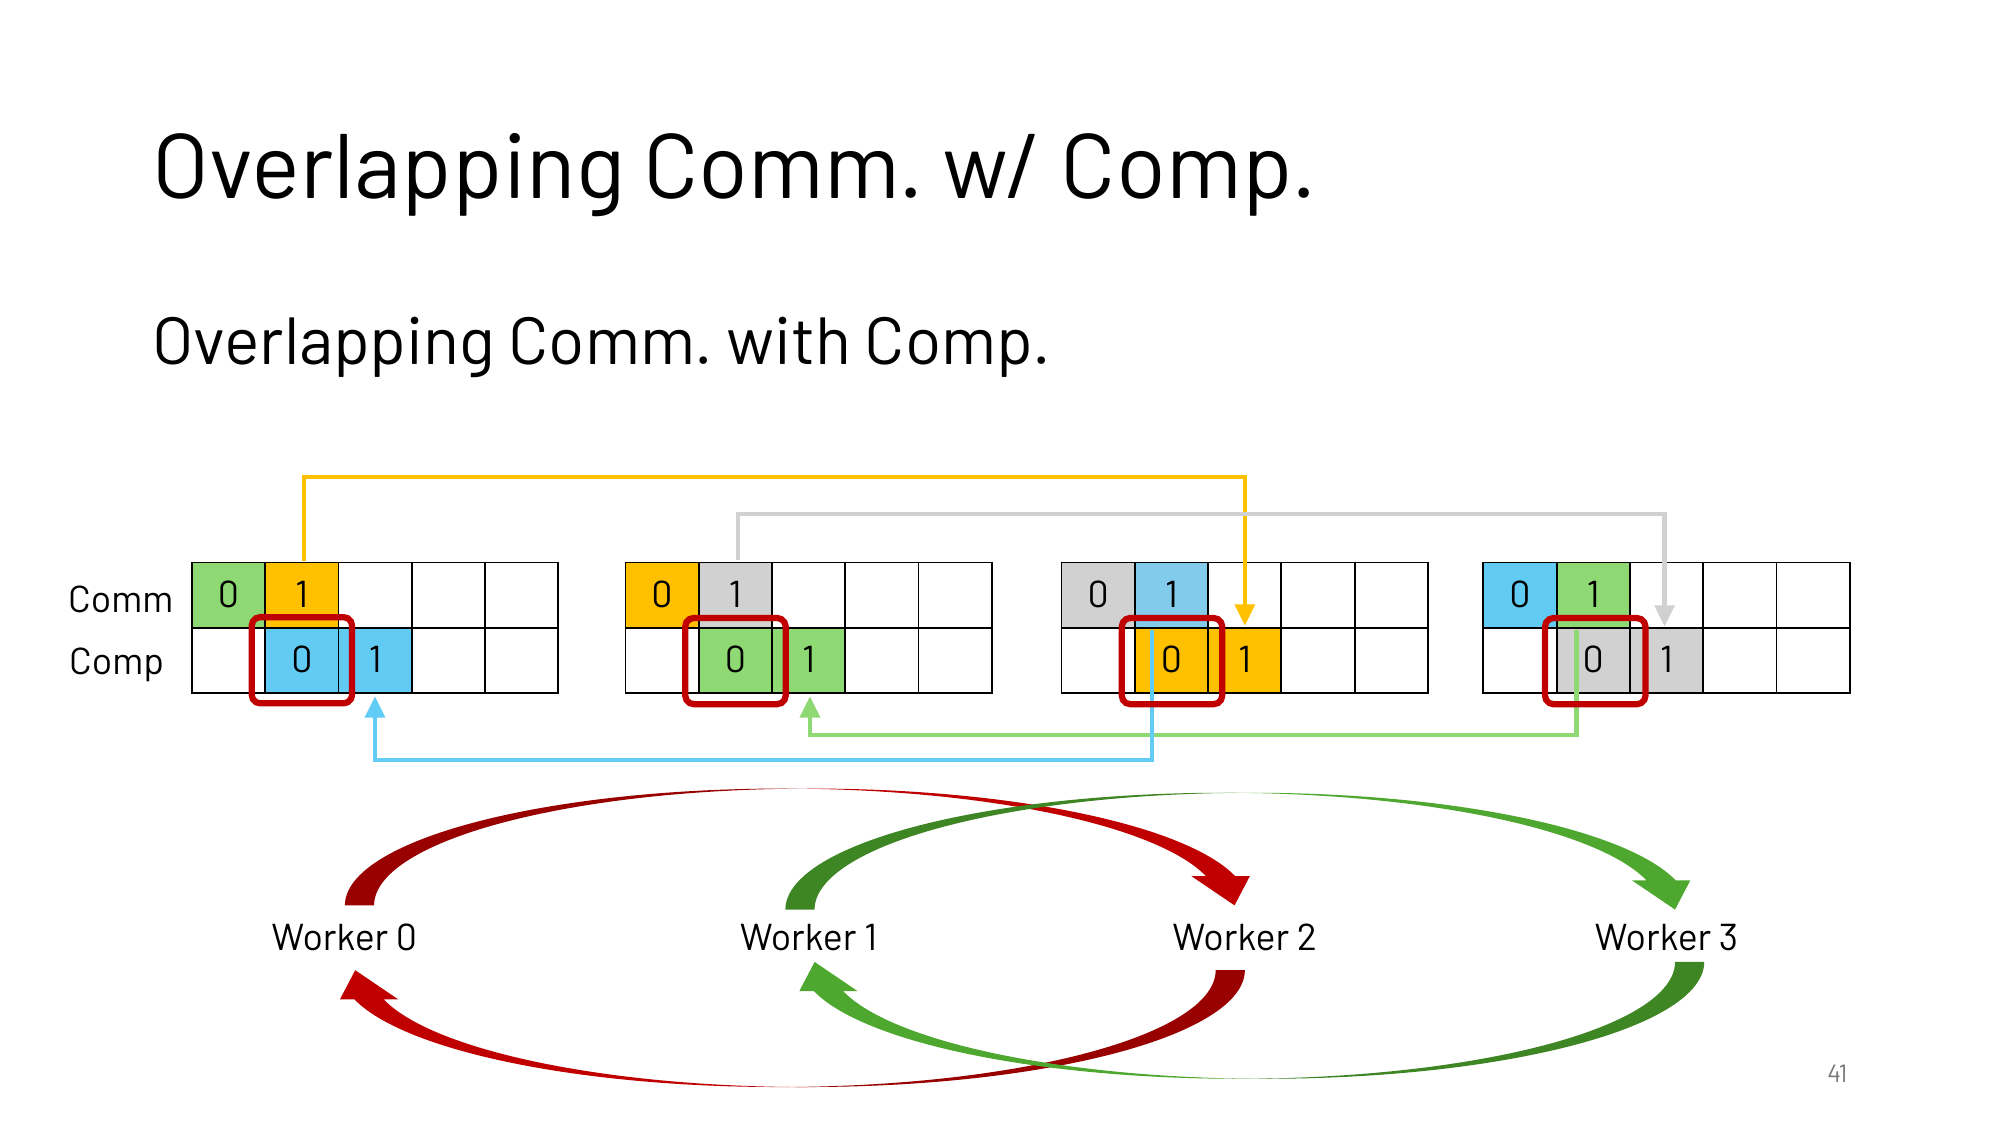

# Overlapping Comm. w/ Comp.
Overlapping Comm. with Comp.

| 0 | 1 |  |  |  |
| --- | --- | --- | --- | --- |
|  | 0 | 1 |  |  |
| 0 | 1 |  |  |  |
| --- | --- | --- | --- | --- |
|  | 0 | 1 |  |  |
| 0 | 1 |  |  |  |
| --- | --- | --- | --- | --- |
|  | 0 | 1 |  |  |
| 0 | 1 |  |  |  |
| --- | --- | --- | --- | --- |
|  | 0 | 1 |  |  |
Comm

Comp

Worker 0
Worker 1
Worker 2
Worker 3

41